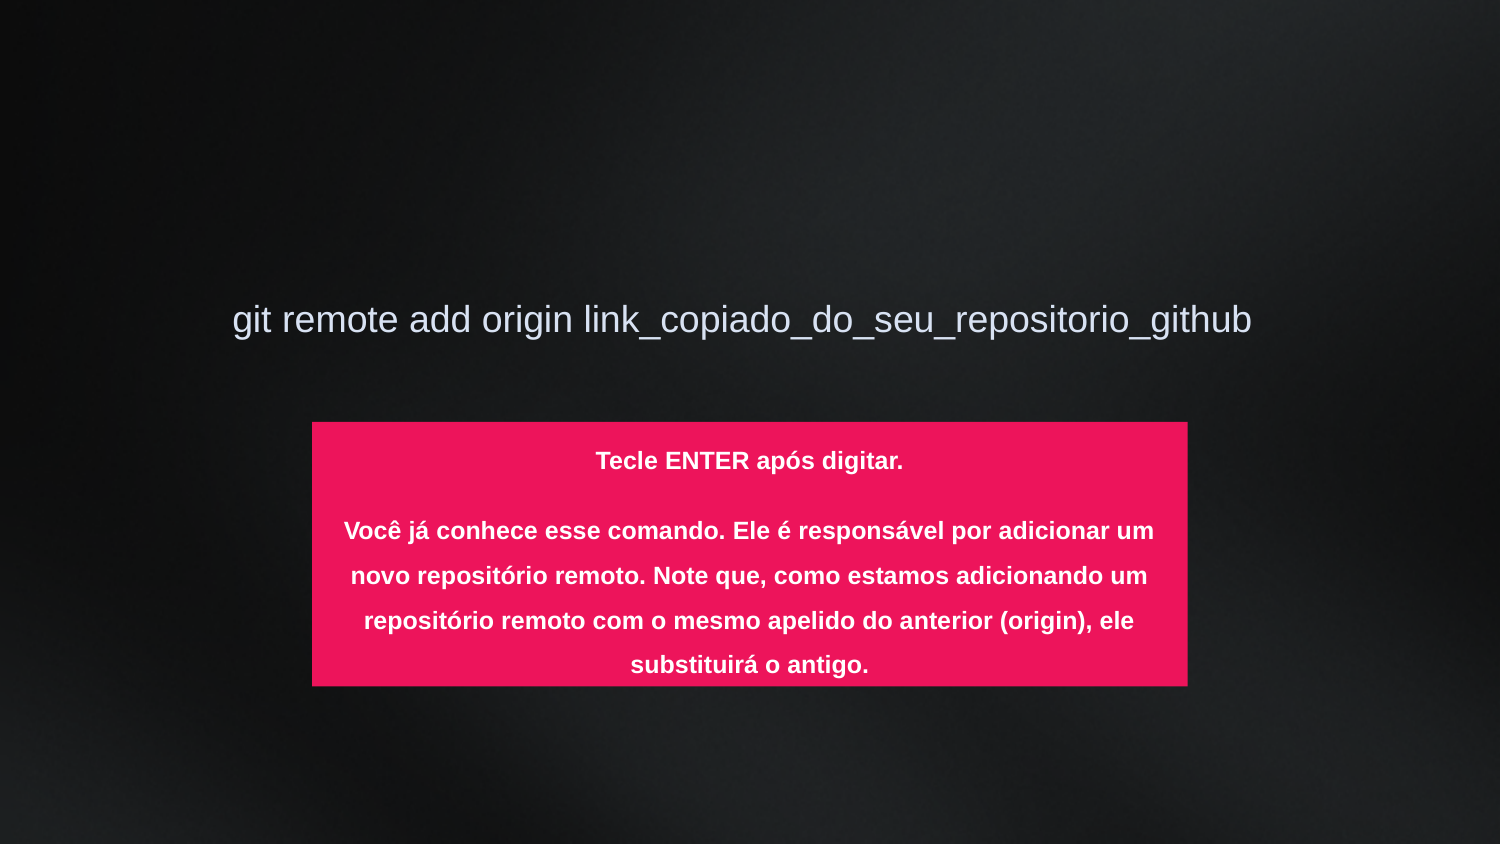

git remote add origin link_copiado_do_seu_repositorio_github
Tecle ENTER após digitar.
Você já conhece esse comando. Ele é responsável por adicionar um novo repositório remoto. Note que, como estamos adicionando um repositório remoto com o mesmo apelido do anterior (origin), ele substituirá o antigo.